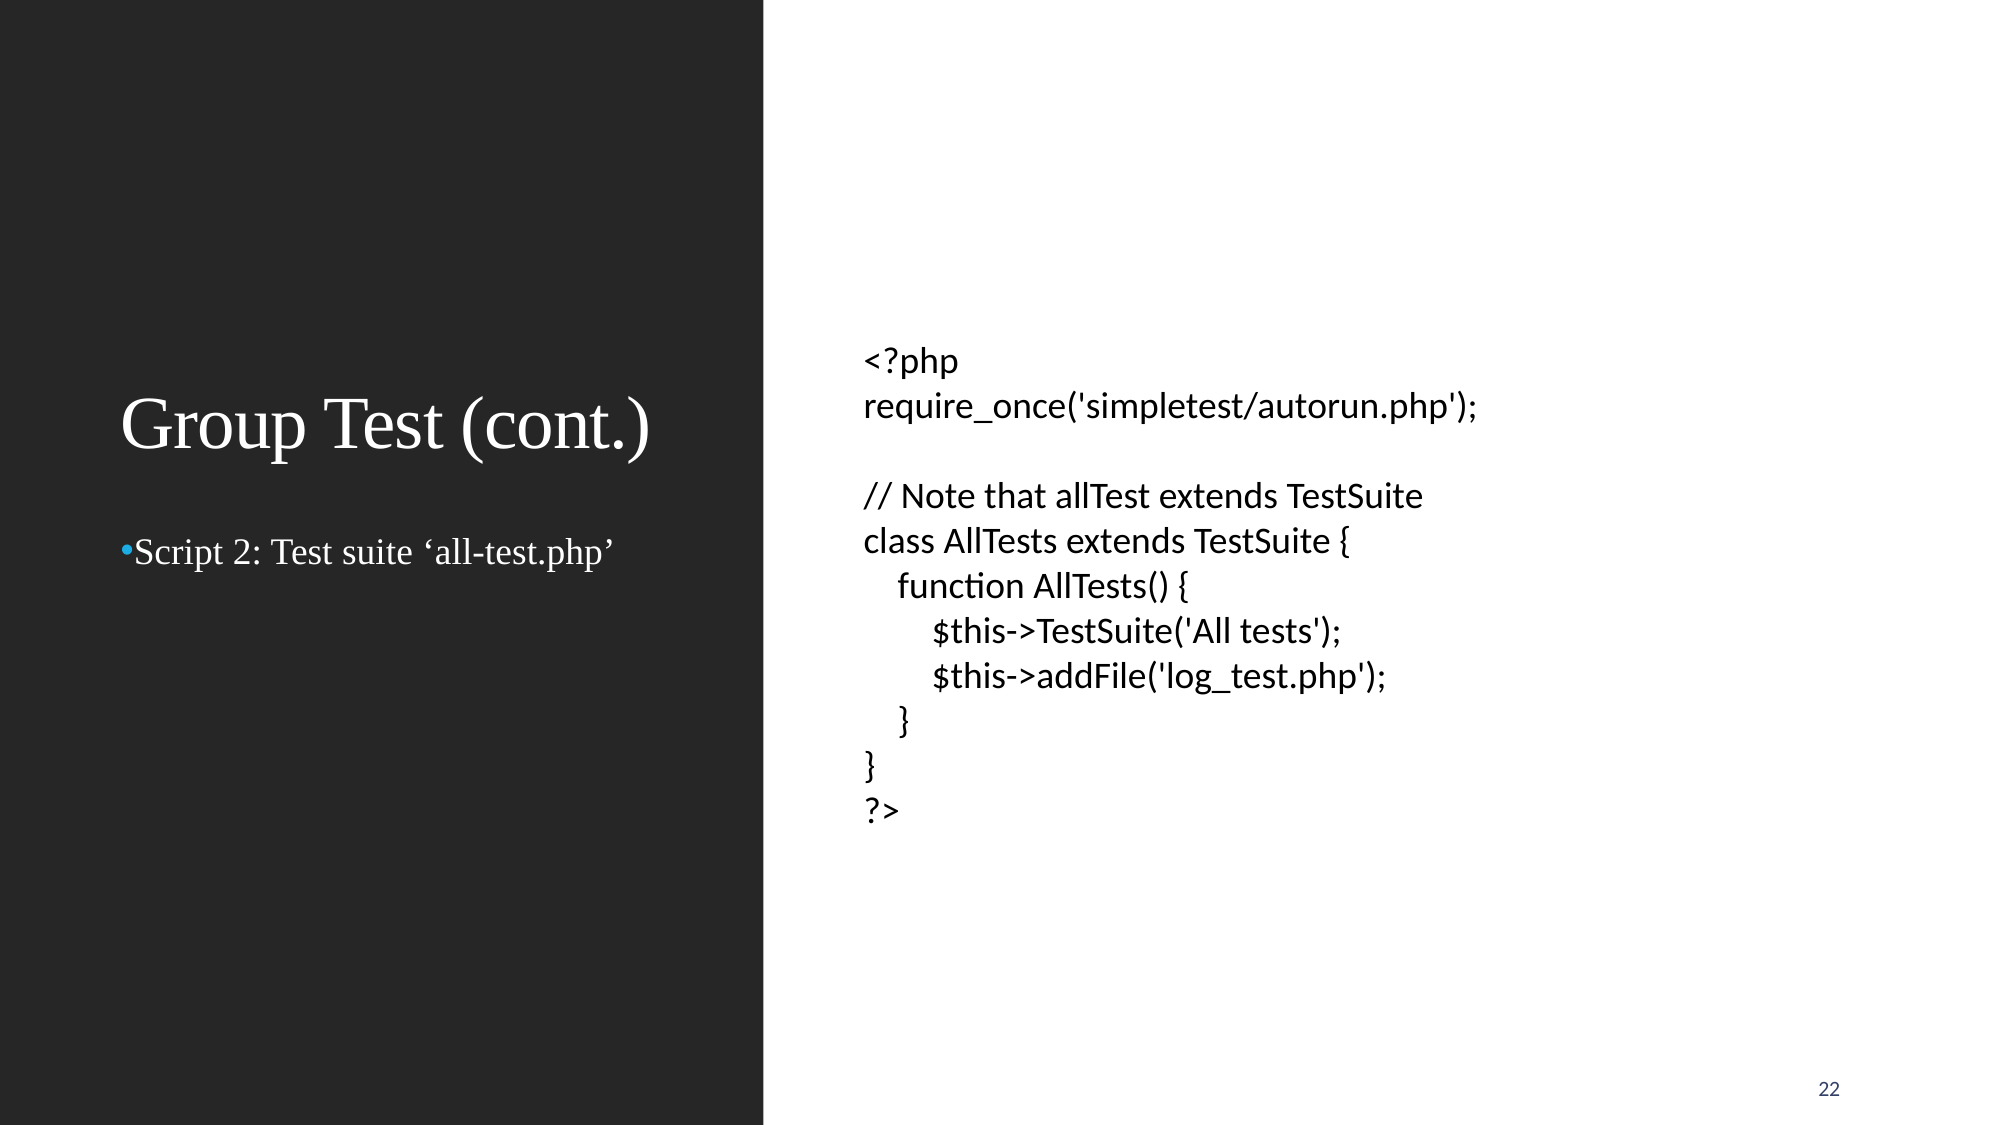

# Group Test (cont.)
<?php
require_once('simpletest/autorun.php');

// Note that allTest extends TestSuite
class AllTests extends TestSuite {
    function AllTests() {
        $this->TestSuite('All tests');
        $this->addFile('log_test.php');
    }
}
?>
Script 2: Test suite ‘all-test.php’
22